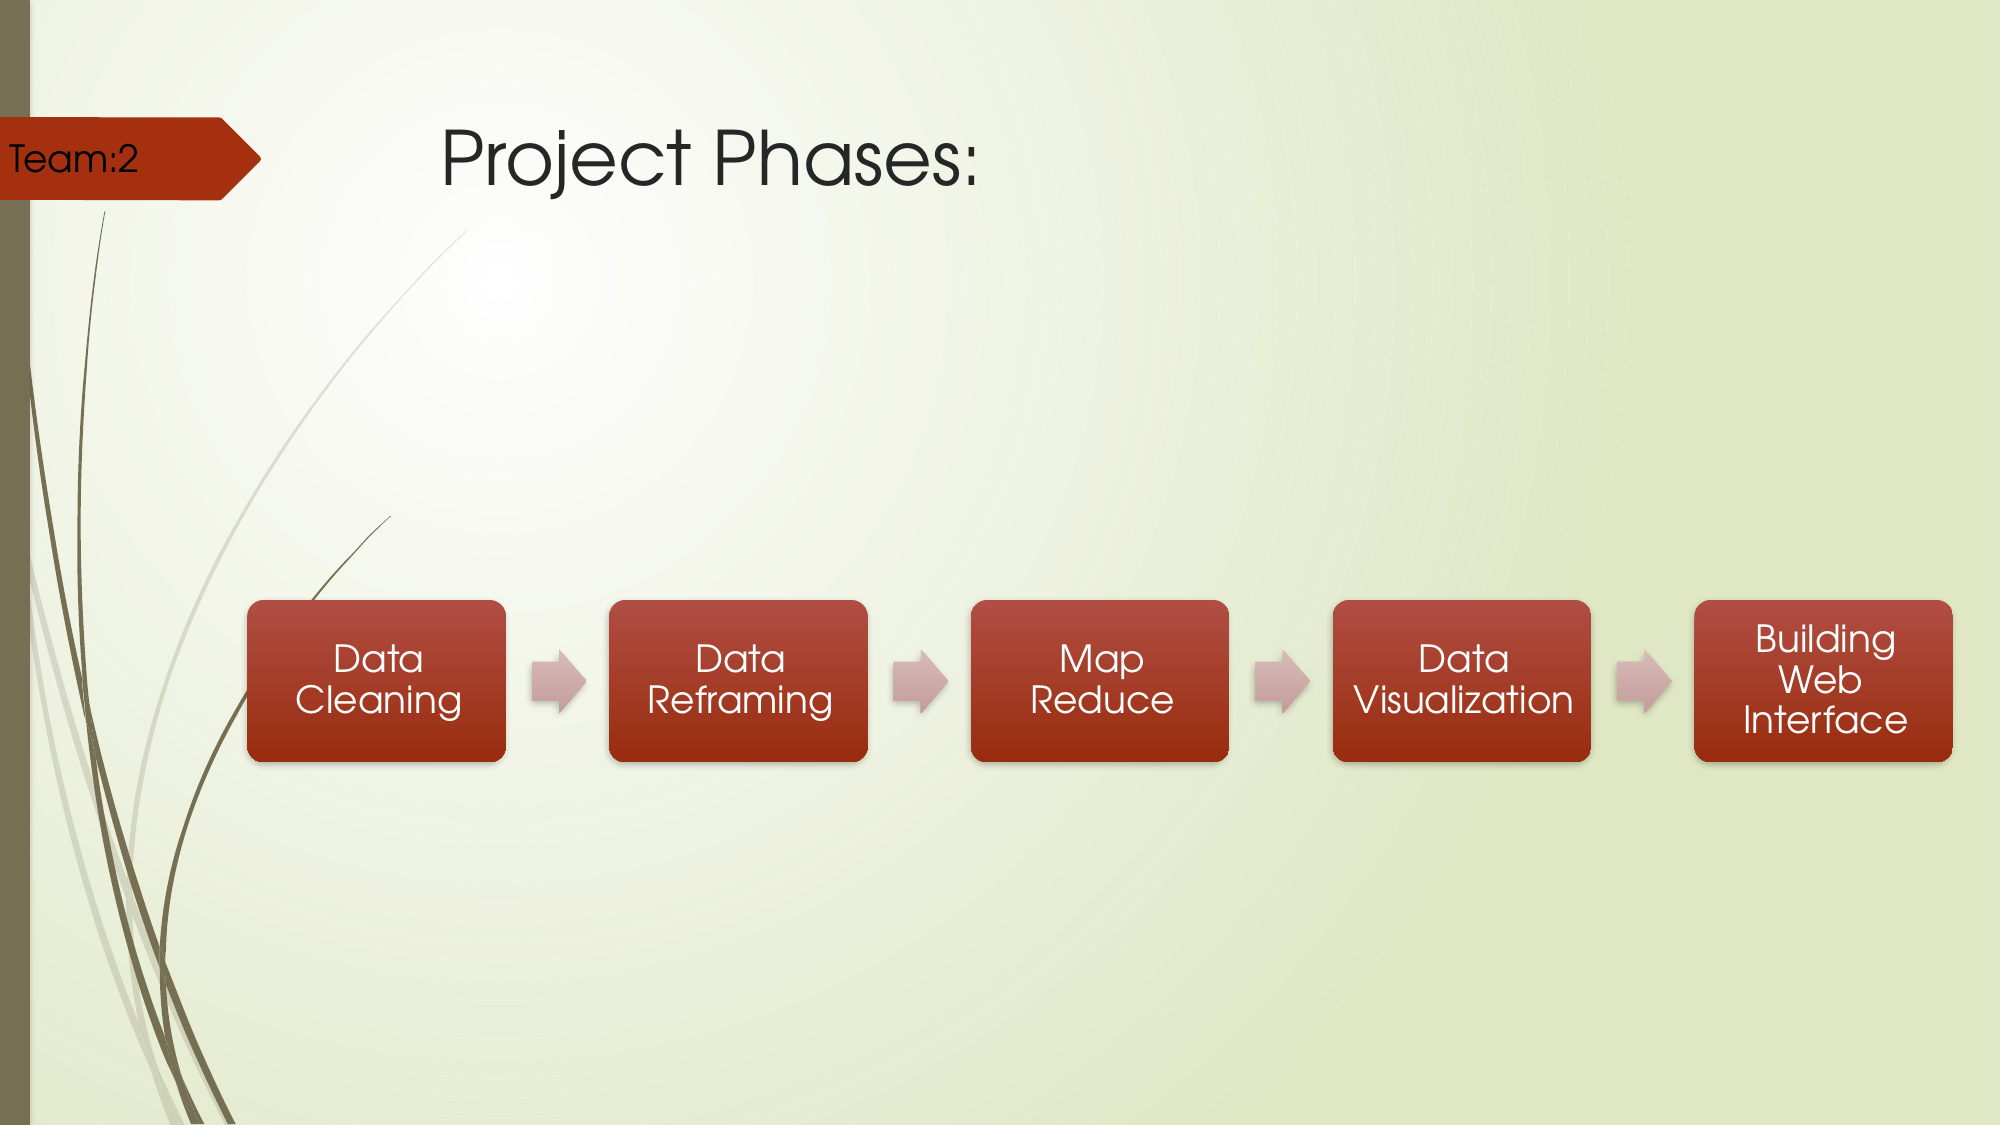

# Project Phases:
Team:2
Data Cleaning

Data Reframing

Map Reduce

Data Visualization

Building Web  Interface